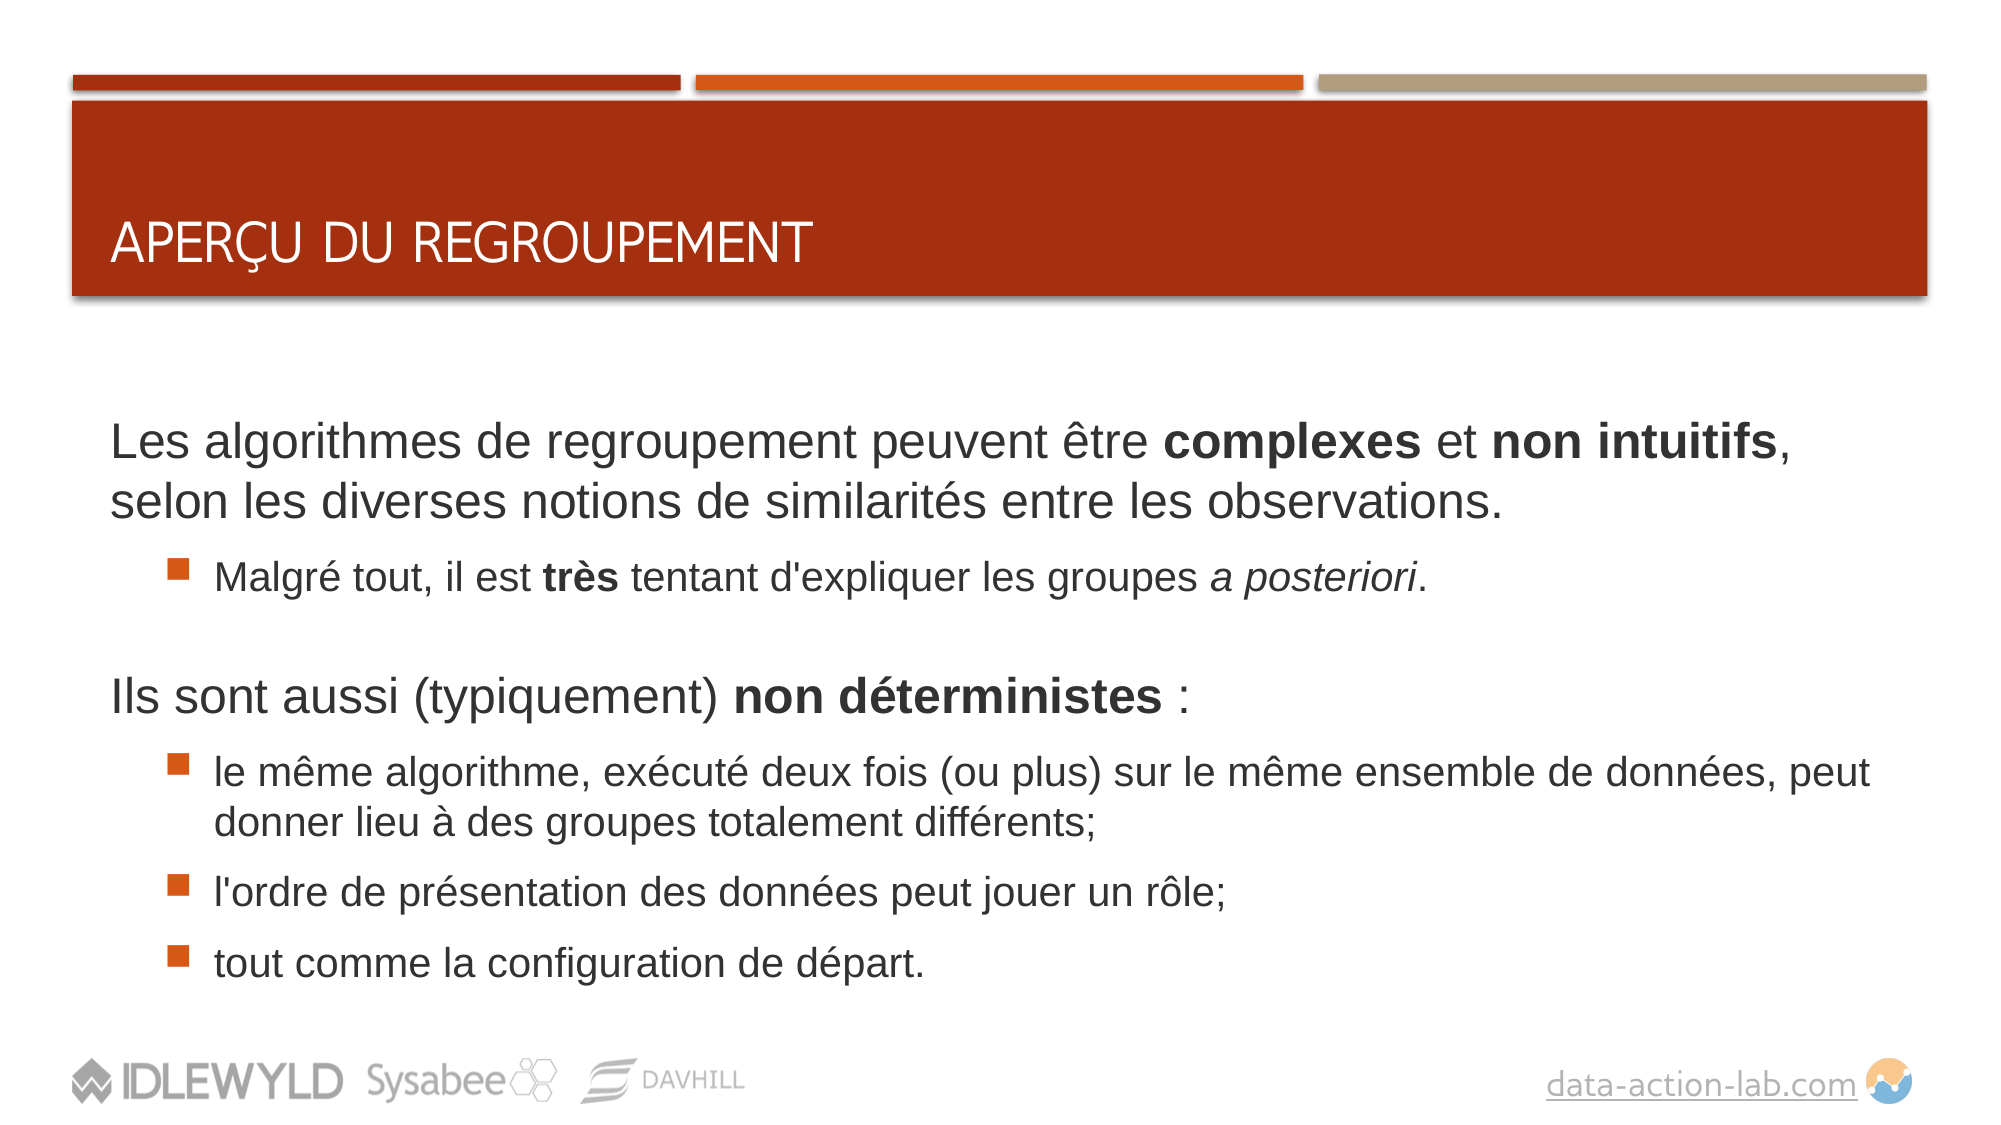

# APERÇU DU REGROUPEMENT
Les algorithmes de regroupement peuvent être complexes et non intuitifs, selon les diverses notions de similarités entre les observations.
Malgré tout, il est très tentant d'expliquer les groupes a posteriori.

Ils sont aussi (typiquement) non déterministes :
le même algorithme, exécuté deux fois (ou plus) sur le même ensemble de données, peut donner lieu à des groupes totalement différents;
l'ordre de présentation des données peut jouer un rôle;
tout comme la configuration de départ.